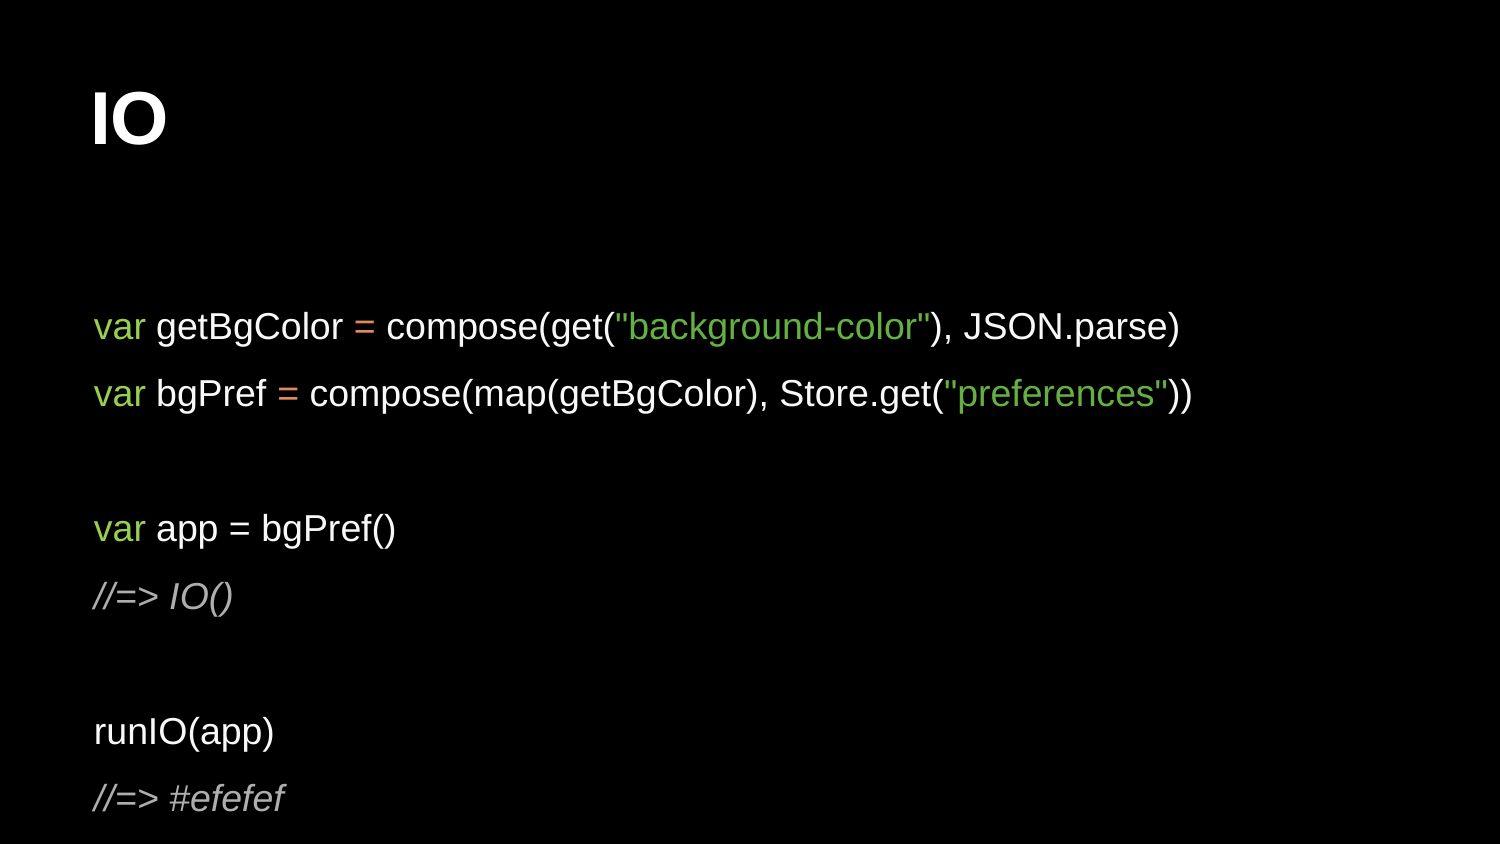

# IO
var getBgColor = compose(get("background-color"), JSON.parse)
var bgPref = compose(map(getBgColor), Store.get("preferences"))
var app = bgPref()
//=> IO()

runIO(app)
//=> #efefef